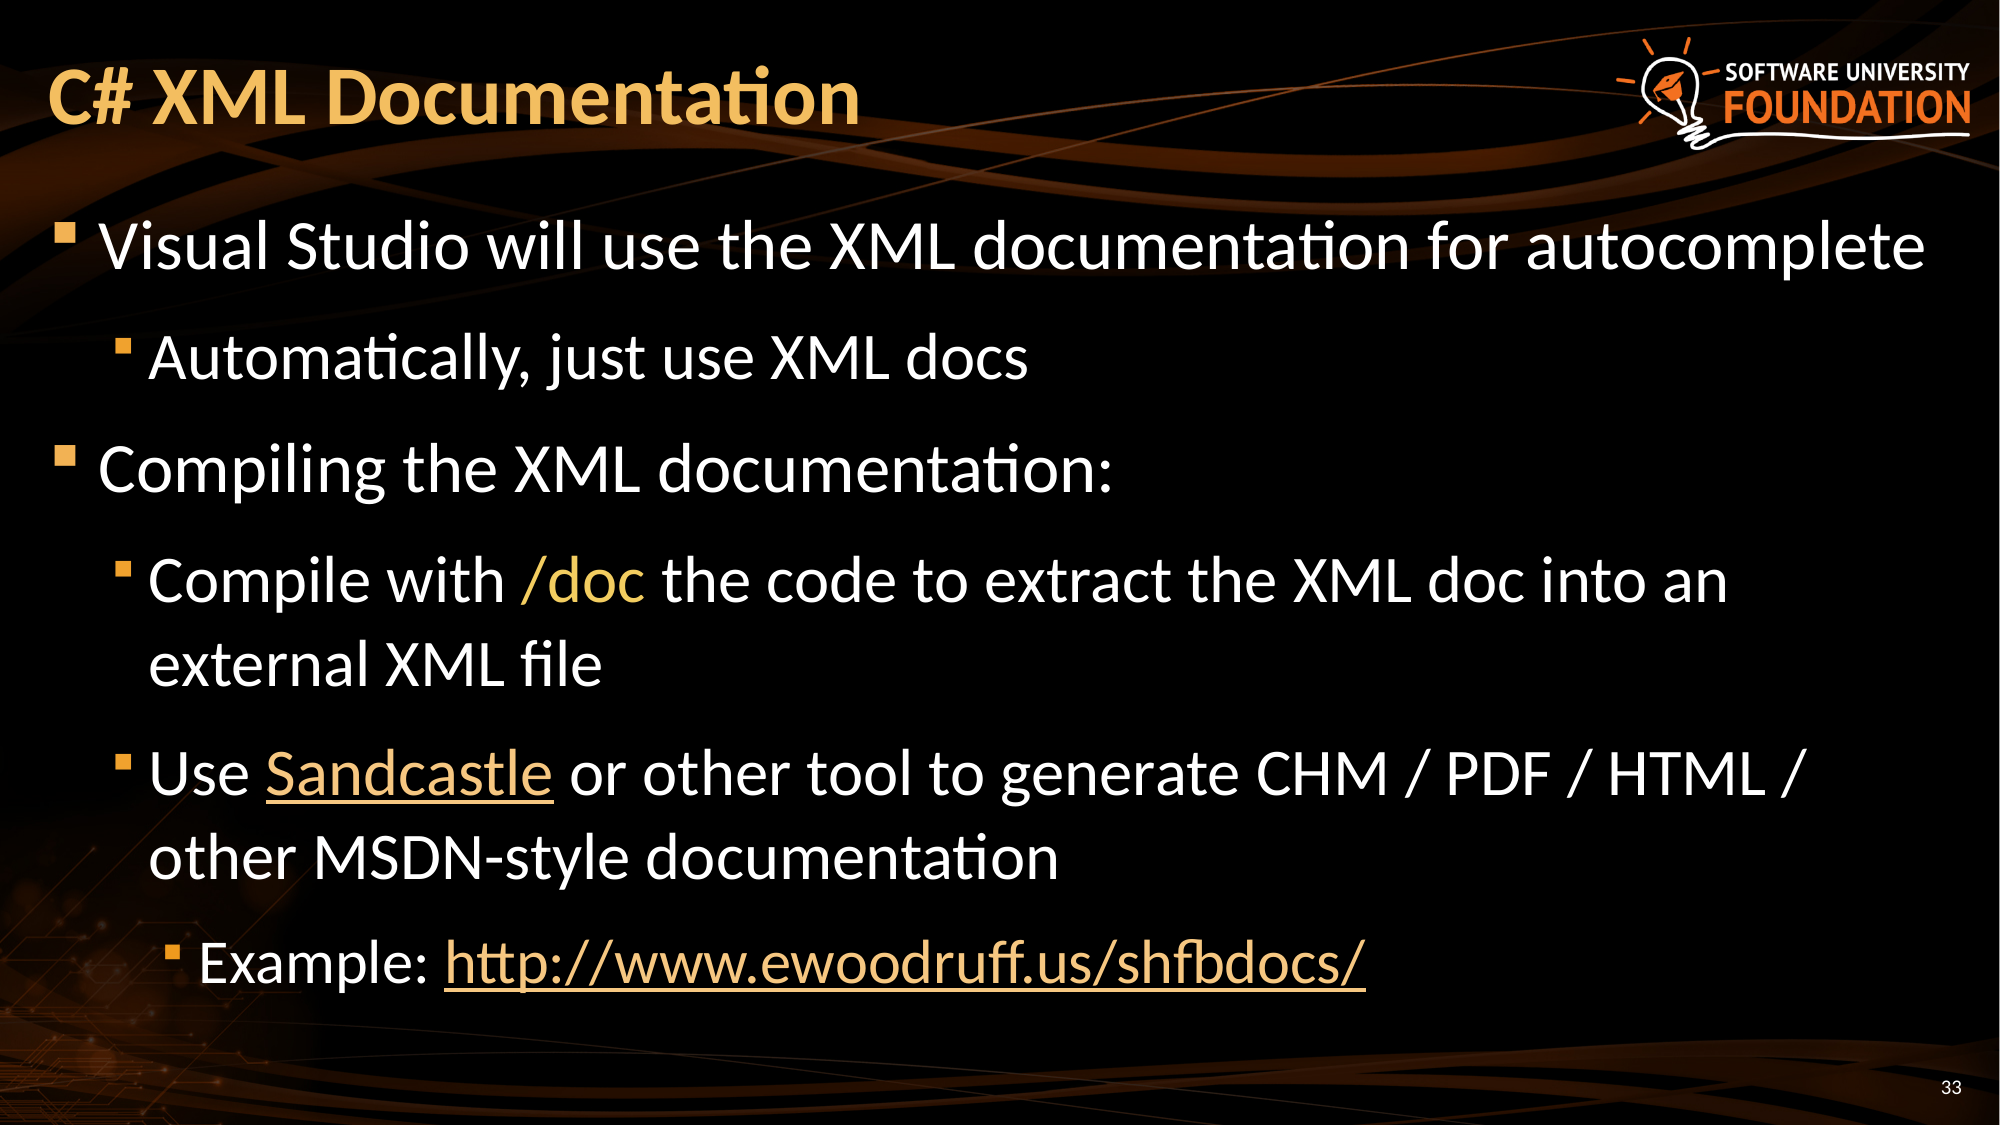

# C# XML Documentation
Visual Studio will use the XML documentation for autocomplete
Automatically, just use XML docs
Compiling the XML documentation:
Compile with /doc the code to extract the XML doc into an external XML file
Use Sandcastle or other tool to generate CHM / PDF / HTML / other MSDN-style documentation
Example: http://www.ewoodruff.us/shfbdocs/
33